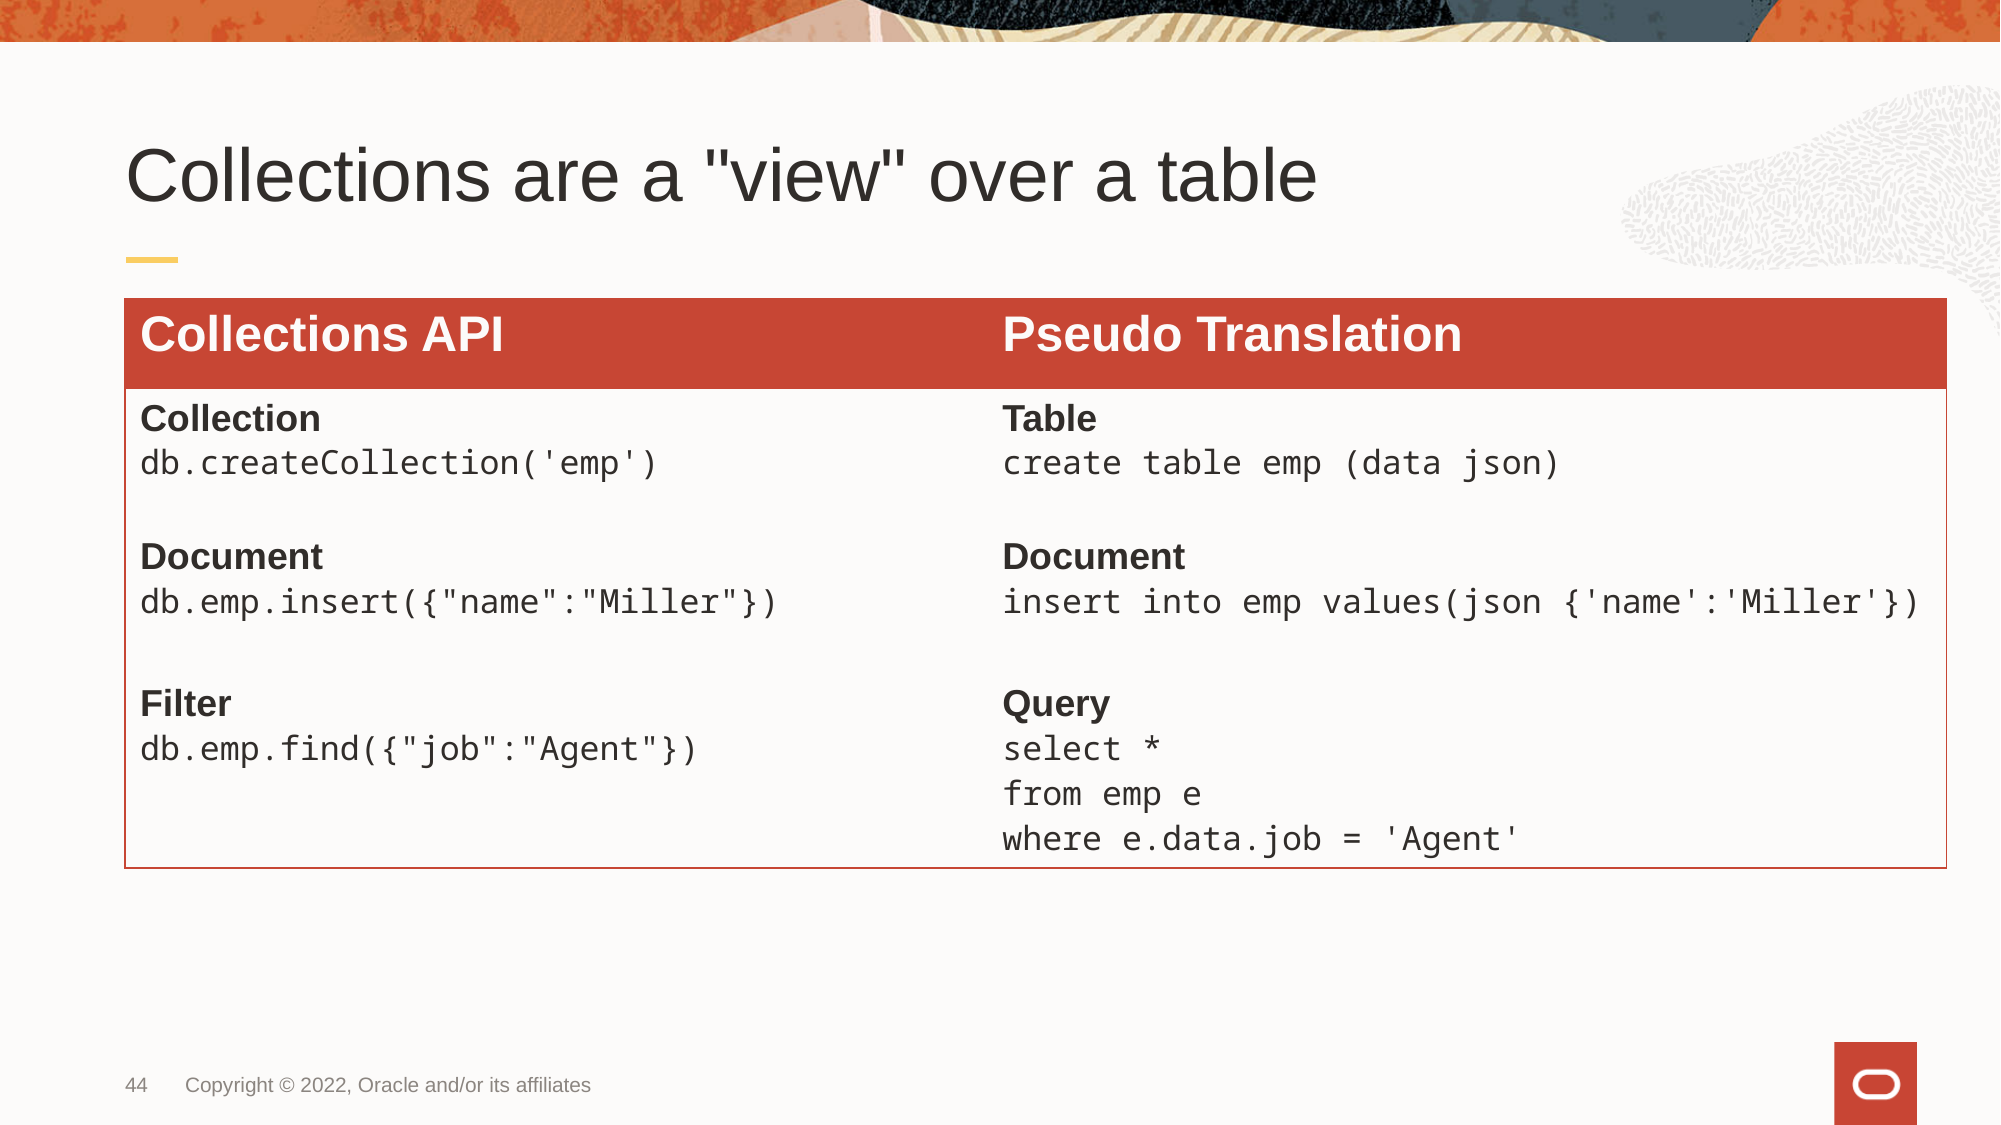

# Collections are a "view" over a table
| Collections API | Pseudo Translation |
| --- | --- |
| Collection db.createCollection('emp') | Table create table emp (data json) |
| Document db.emp.insert({"name":"Miller"}) | Document insert into emp values(json {'name':'Miller'}) |
| Filter db.emp.find({"job":"Agent"}) | Query select \* from emp e where e.data.job = 'Agent' |
44
Copyright © 2022, Oracle and/or its affiliates